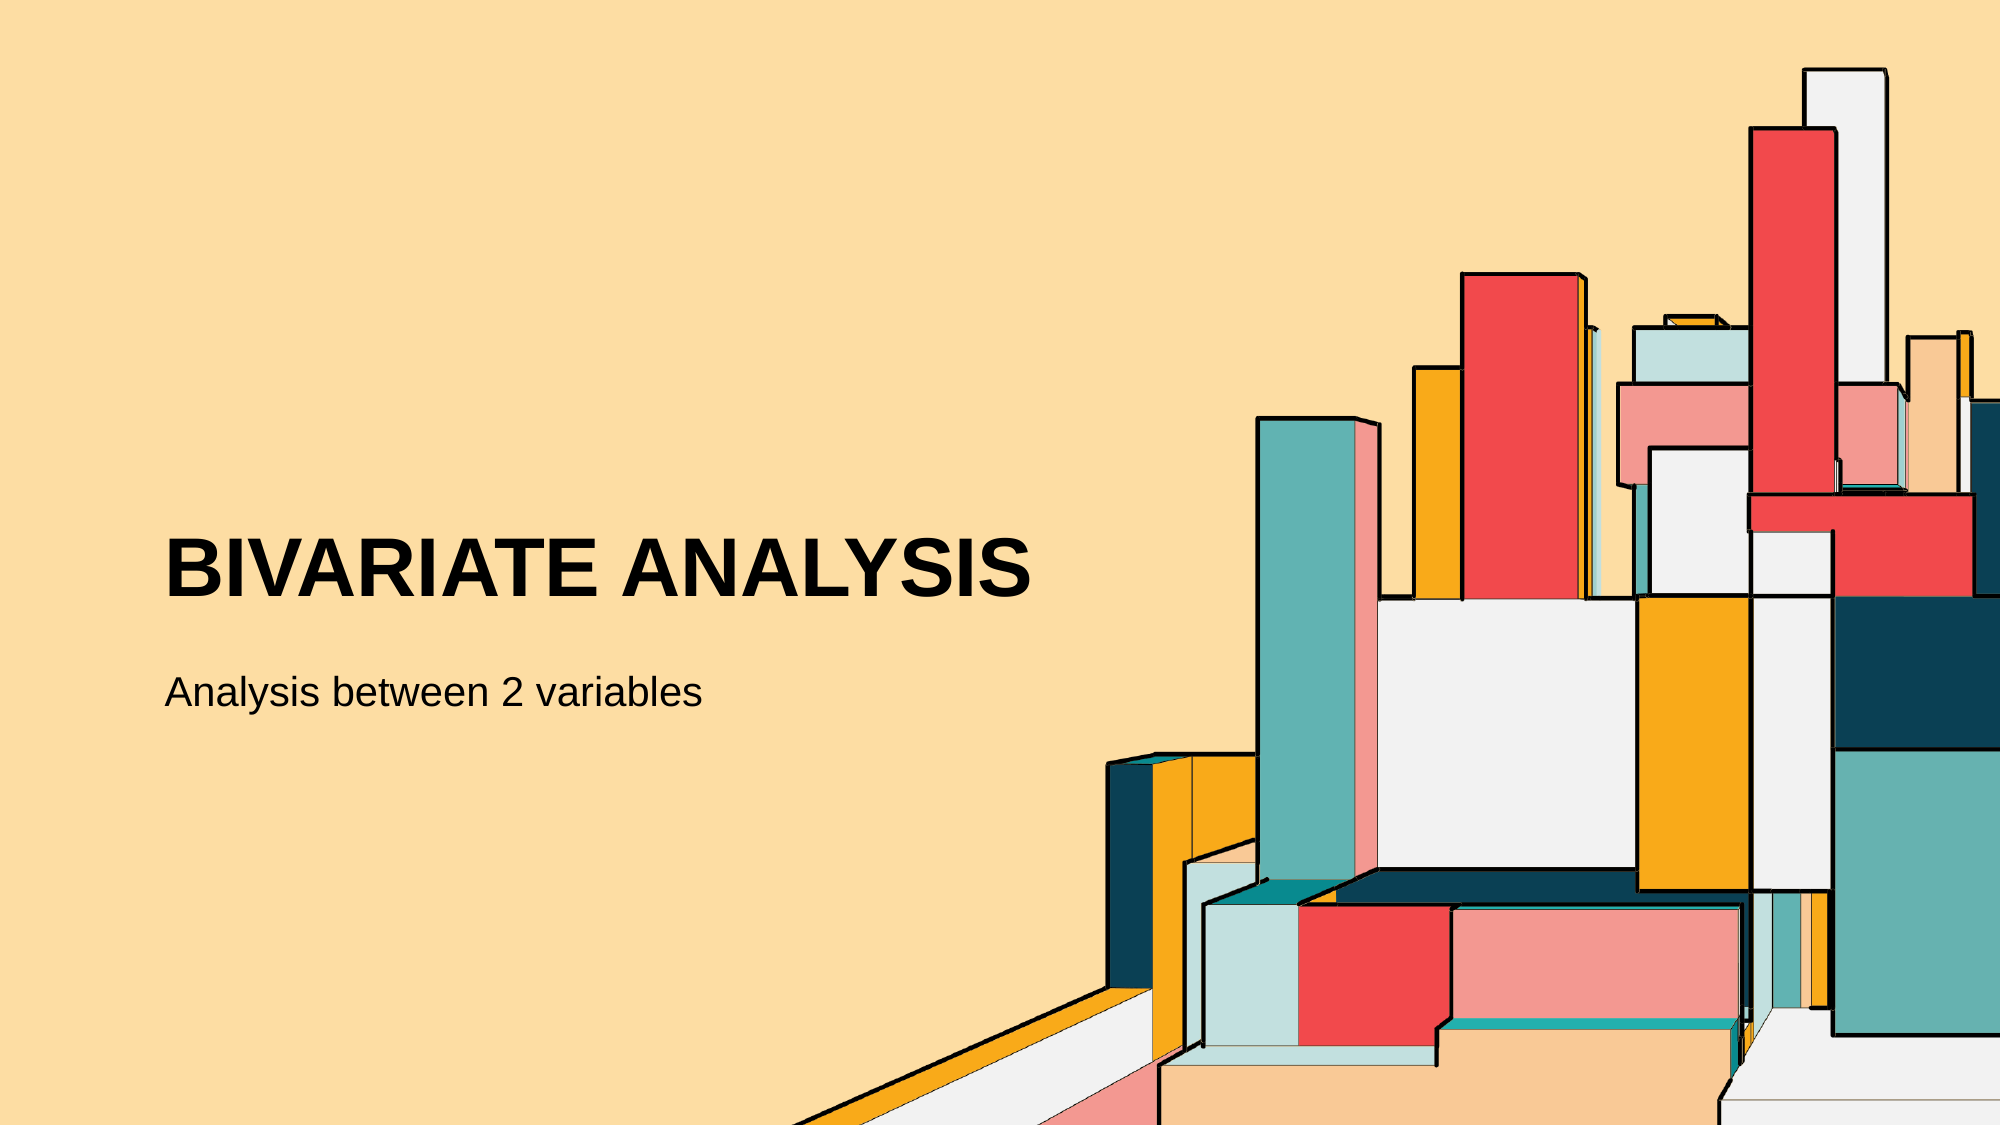

# Bivariate Analysis
Analysis between 2 variables